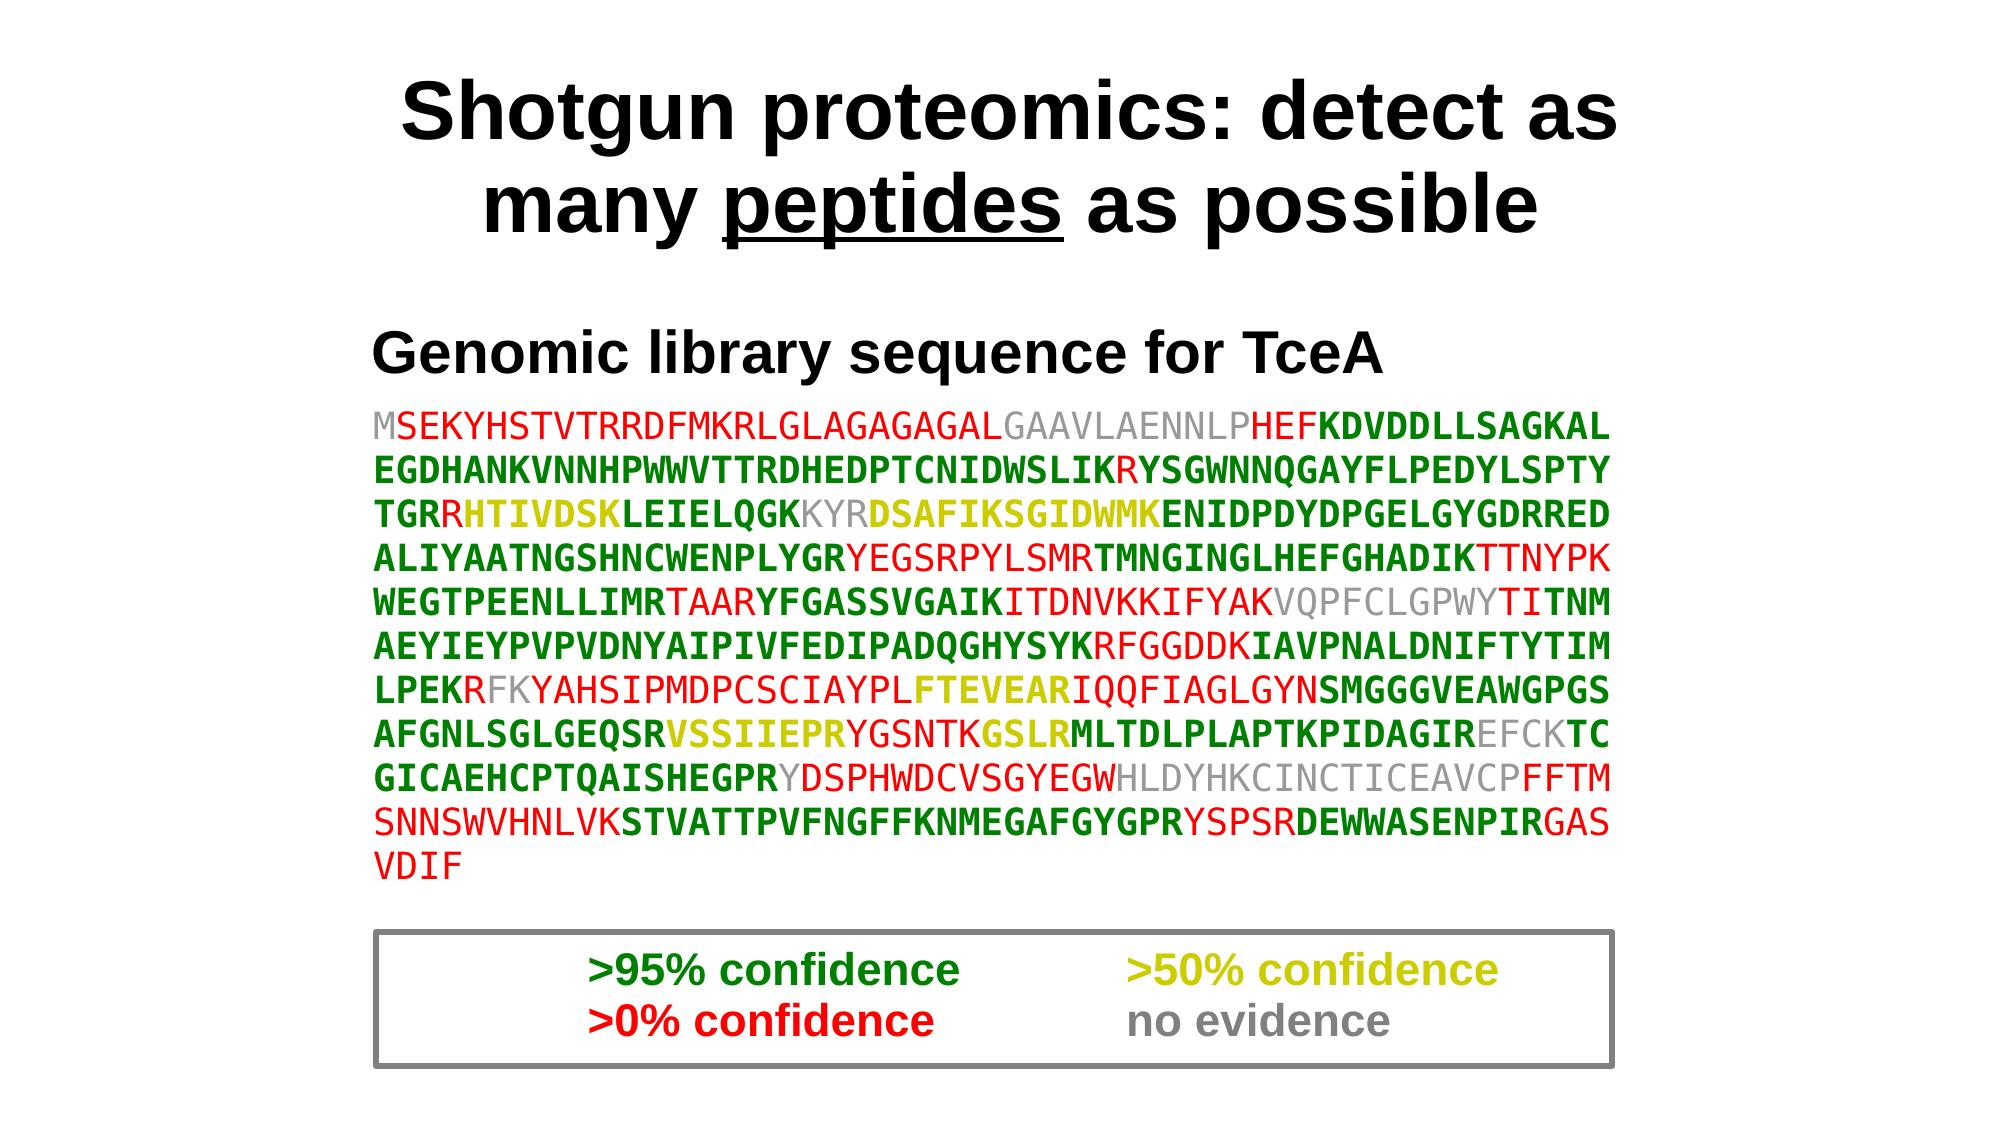

Shotgun proteomics: detect as many peptides as possible
Genomic library sequence for TceA
MSEKYHSTVTRRDFMKRLGLAGAGAGALGAAVLAENNLPHEFKDVDDLLSAGKALEGDHANKVNNHPWWVTTRDHEDPTCNIDWSLIKRYSGWNNQGAYFLPEDYLSPTYTGRRHTIVDSKLEIELQGKKYRDSAFIKSGIDWMKENIDPDYDPGELGYGDRREDALIYAATNGSHNCWENPLYGRYEGSRPYLSMRTMNGINGLHEFGHADIKTTNYPKWEGTPEENLLIMRTAARYFGASSVGAIKITDNVKKIFYAKVQPFCLGPWYTITNMAEYIEYPVPVDNYAIPIVFEDIPADQGHYSYKRFGGDDKIAVPNALDNIFTYTIMLPEKRFKYAHSIPMDPCSCIAYPLFTEVEARIQQFIAGLGYNSMGGGVEAWGPGSAFGNLSGLGEQSRVSSIIEPRYGSNTKGSLRMLTDLPLAPTKPIDAGIREFCKTCGICAEHCPTQAISHEGPRYDSPHWDCVSGYEGWHLDYHKCINCTICEAVCPFFTMSNNSWVHNLVKSTVATTPVFNGFFKNMEGAFGYGPRYSPSRDEWWASENPIRGASVDIF

>95% confidence		>50% confidence
>0% confidence		no evidence